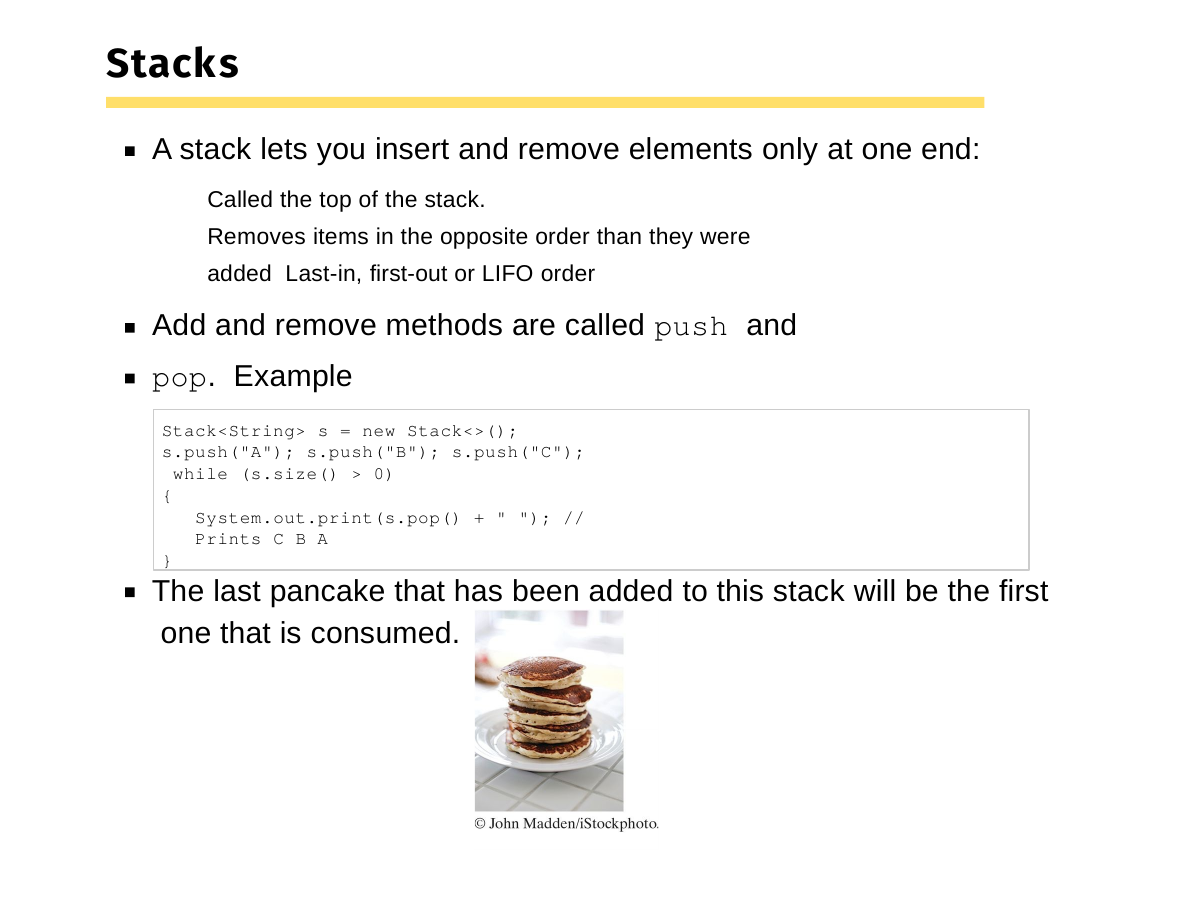

# Stacks

A stack lets you insert and remove elements only at one end:
Called the top of the stack.
Removes items in the opposite order than they were added  Last-in, first-out or LIFO order
Add and remove methods are called push and pop.  Example

Stack<String> s = new Stack<>();  s.push("A"); s.push("B"); s.push("C");  while (s.size() > 0)
{
System.out.print(s.pop() + " "); // Prints C B A
}
The last pancake that has been added to this stack will be the first  one that is consumed.